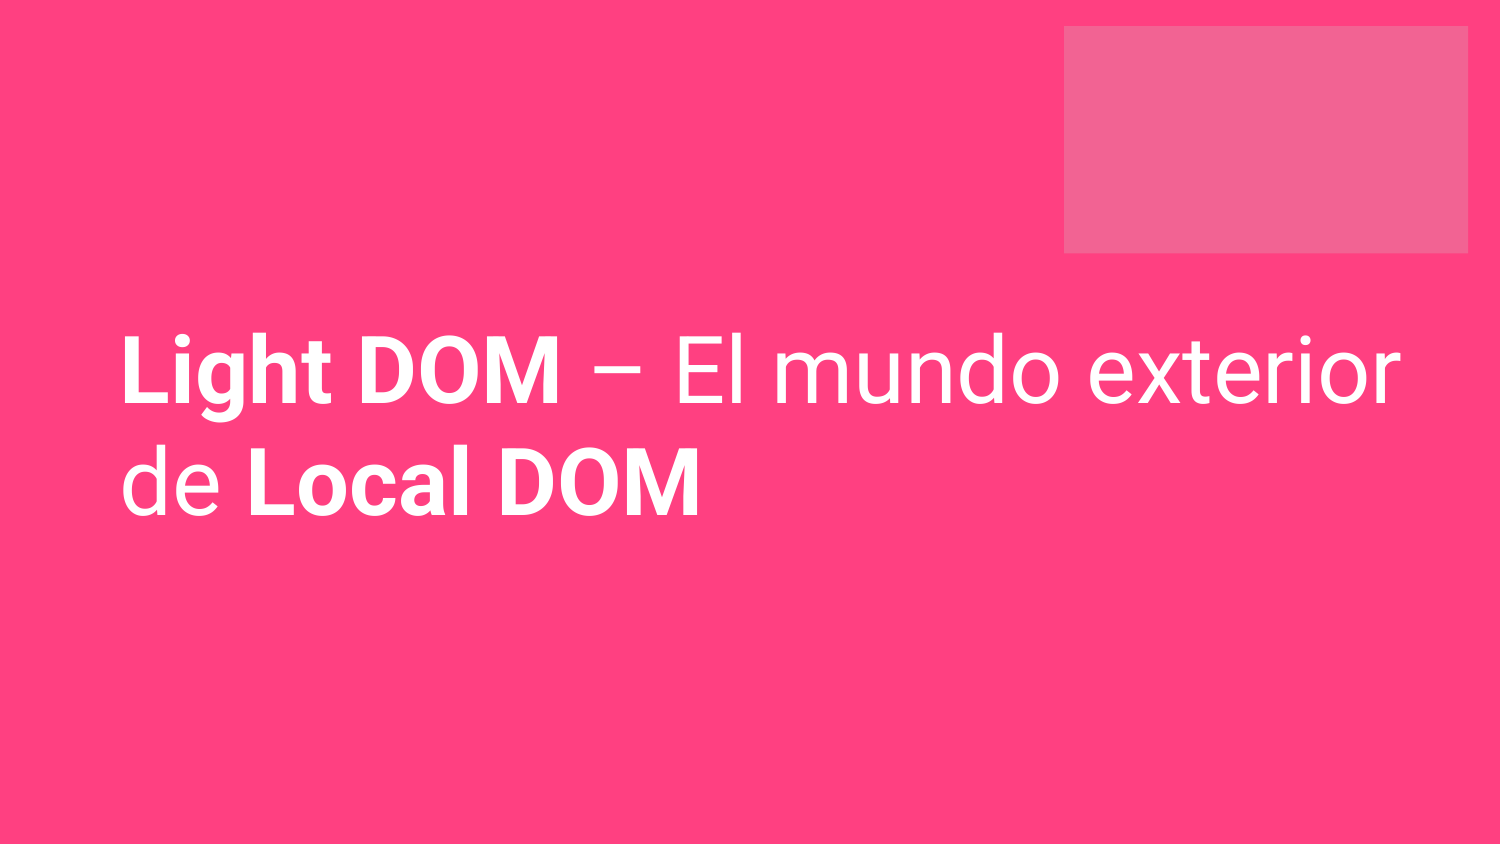

Light DOM – El mundo exterior de Local DOM